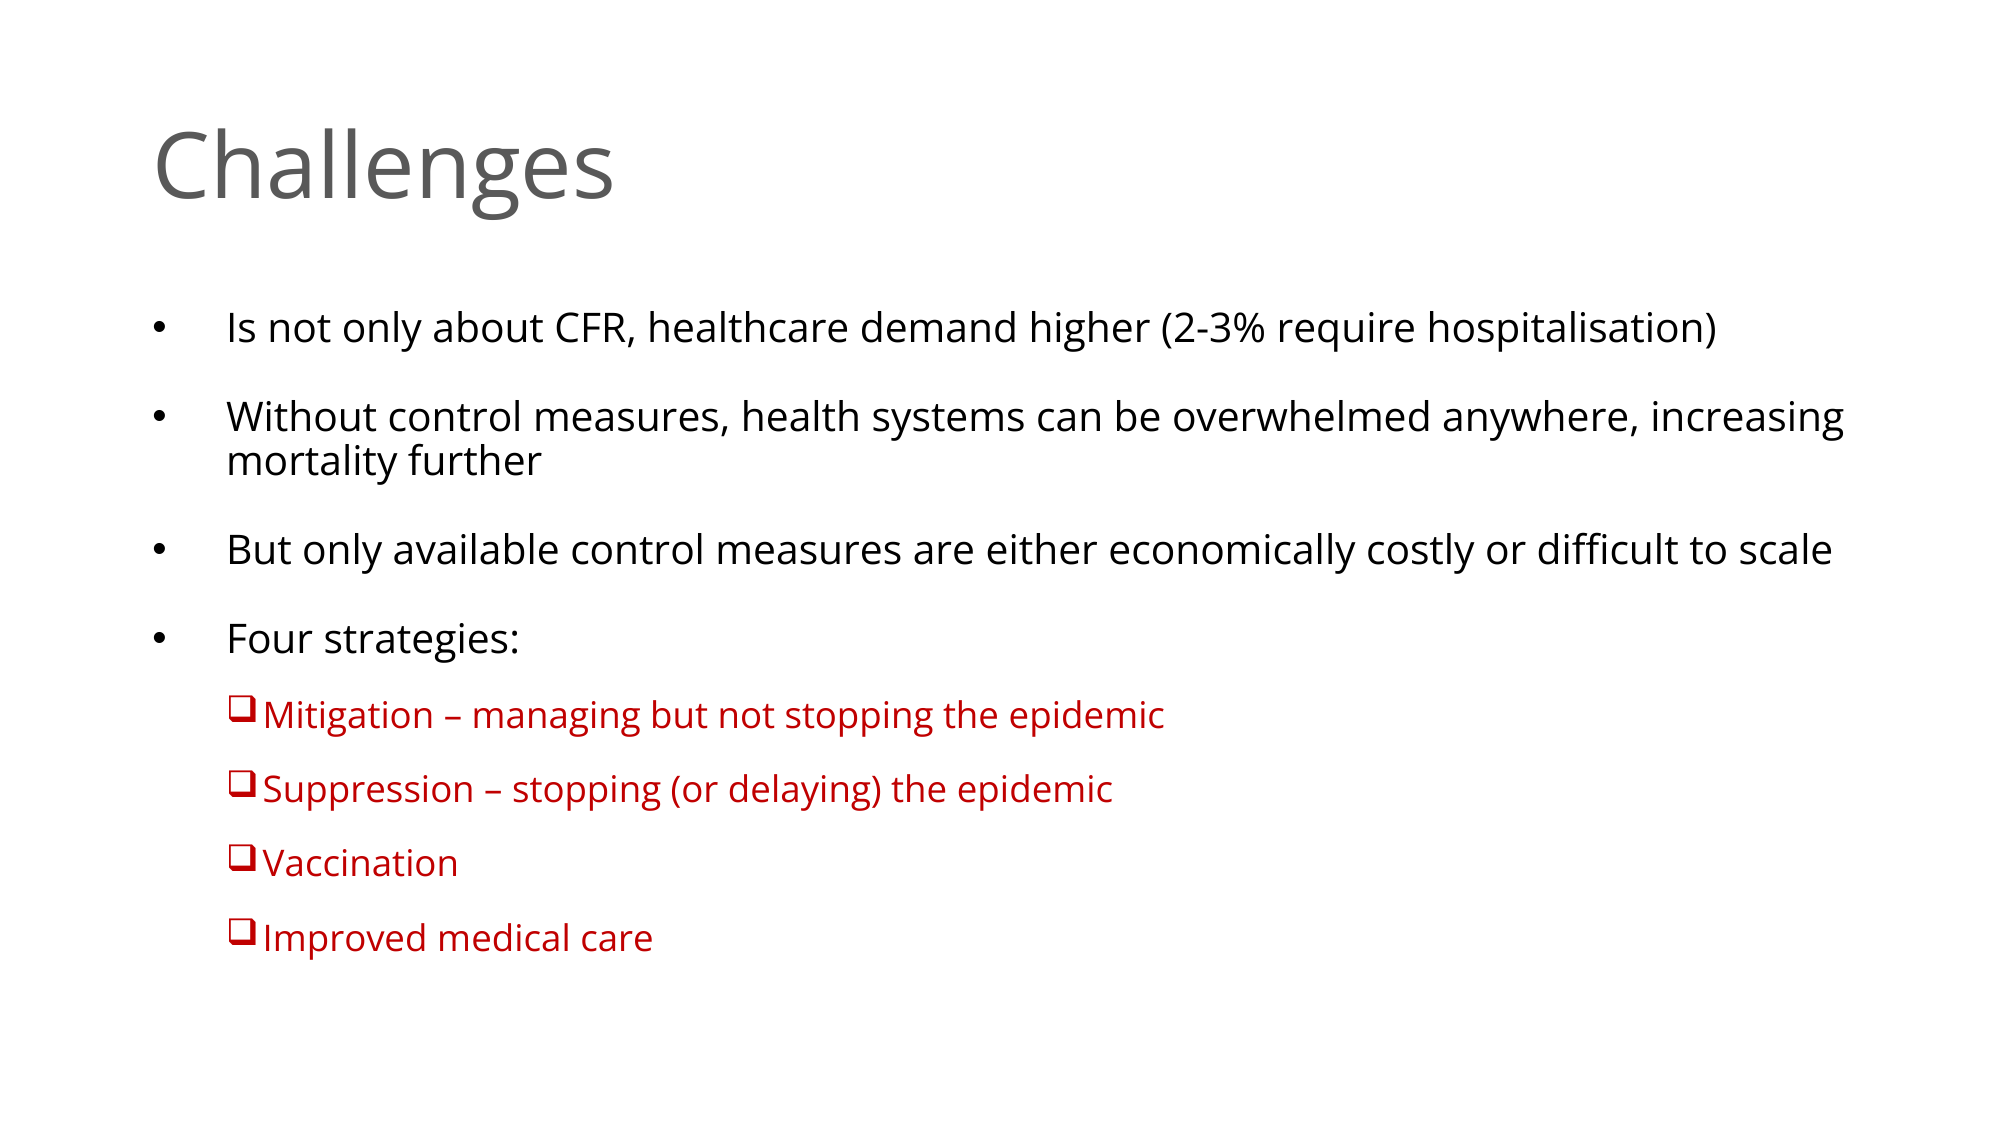

# Challenges
Is not only about CFR, healthcare demand higher (2-3% require hospitalisation)
Without control measures, health systems can be overwhelmed anywhere, increasing mortality further
But only available control measures are either economically costly or difficult to scale
Four strategies:
Mitigation – managing but not stopping the epidemic
Suppression – stopping (or delaying) the epidemic
Vaccination
Improved medical care